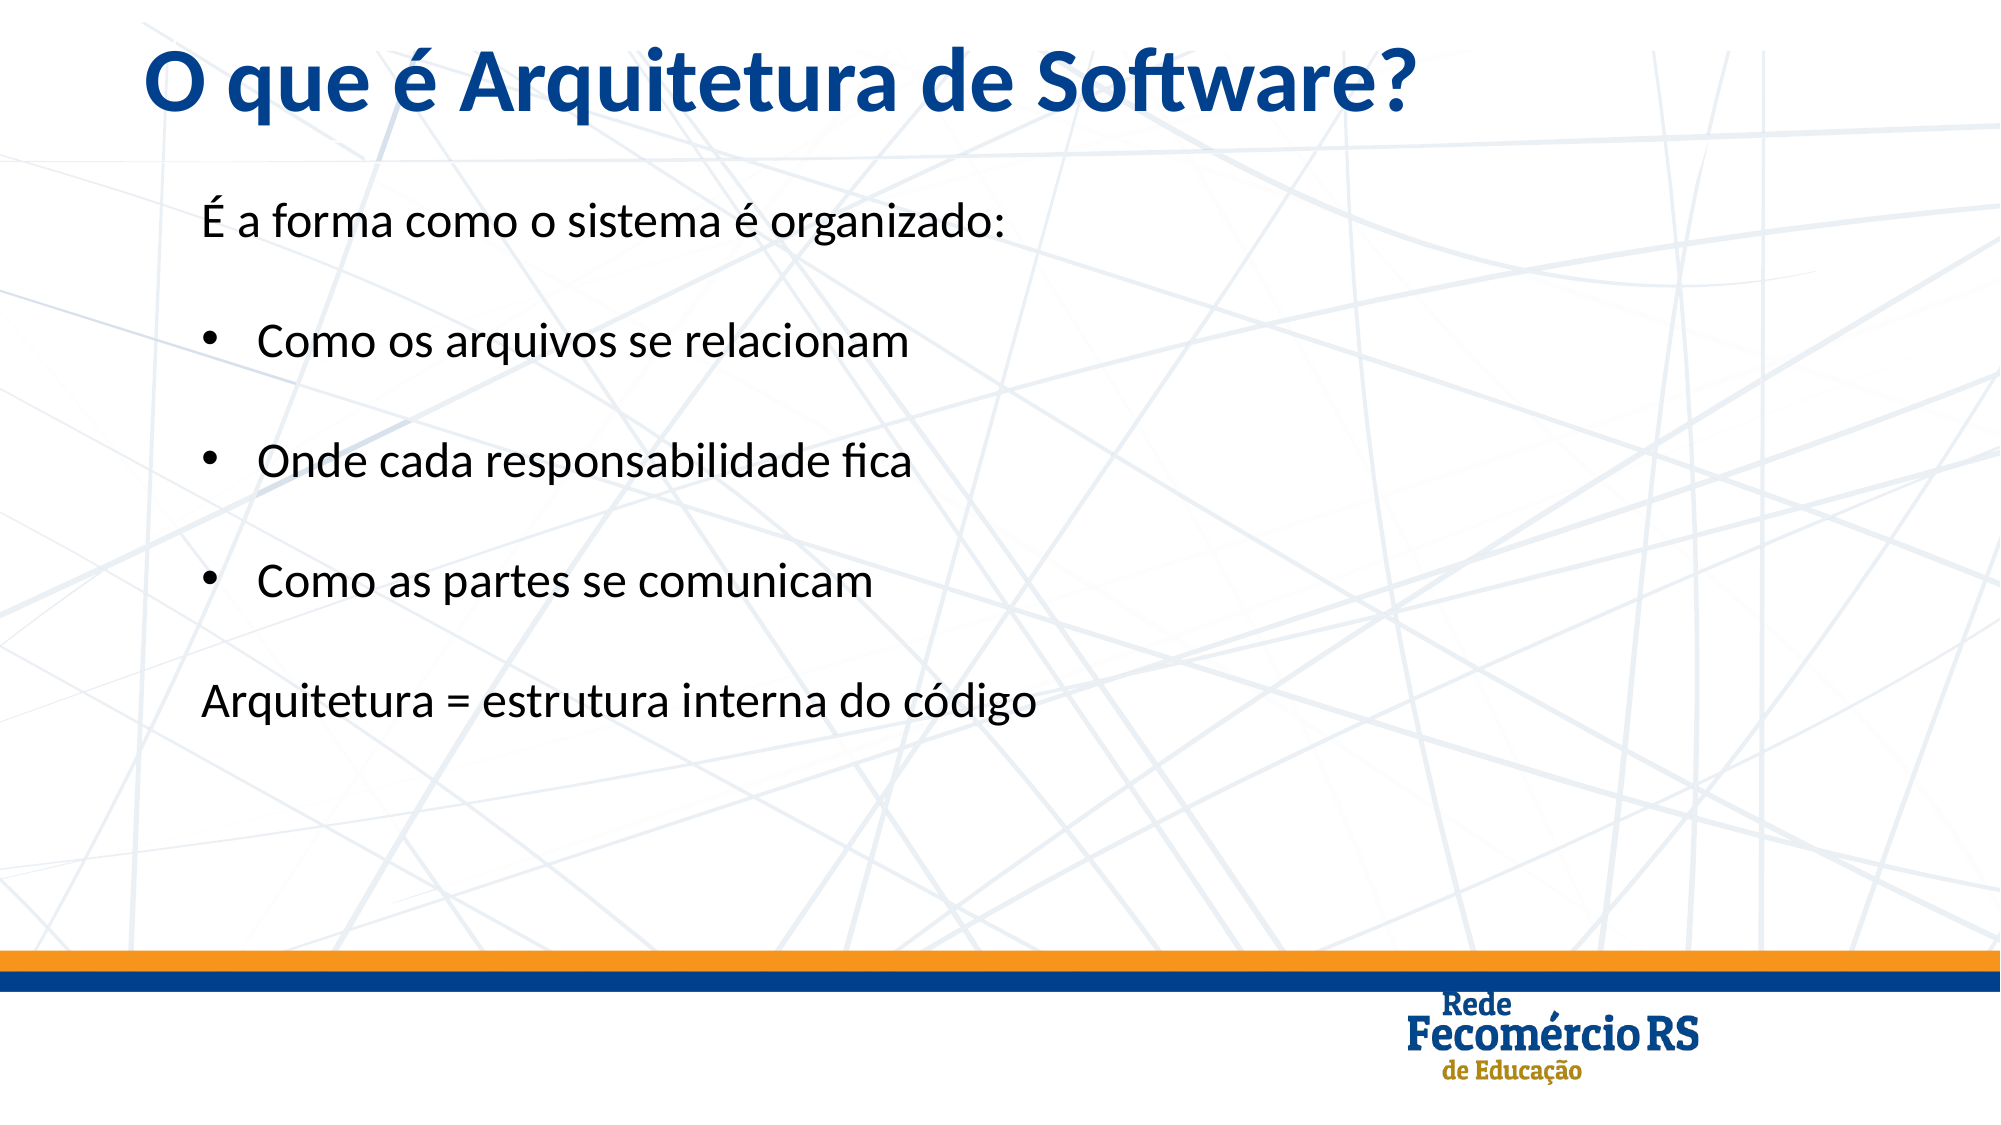

O que é Arquitetura de Software?
É a forma como o sistema é organizado:

Como os arquivos se relacionam

Onde cada responsabilidade fica

Como as partes se comunicam

Arquitetura = estrutura interna do código